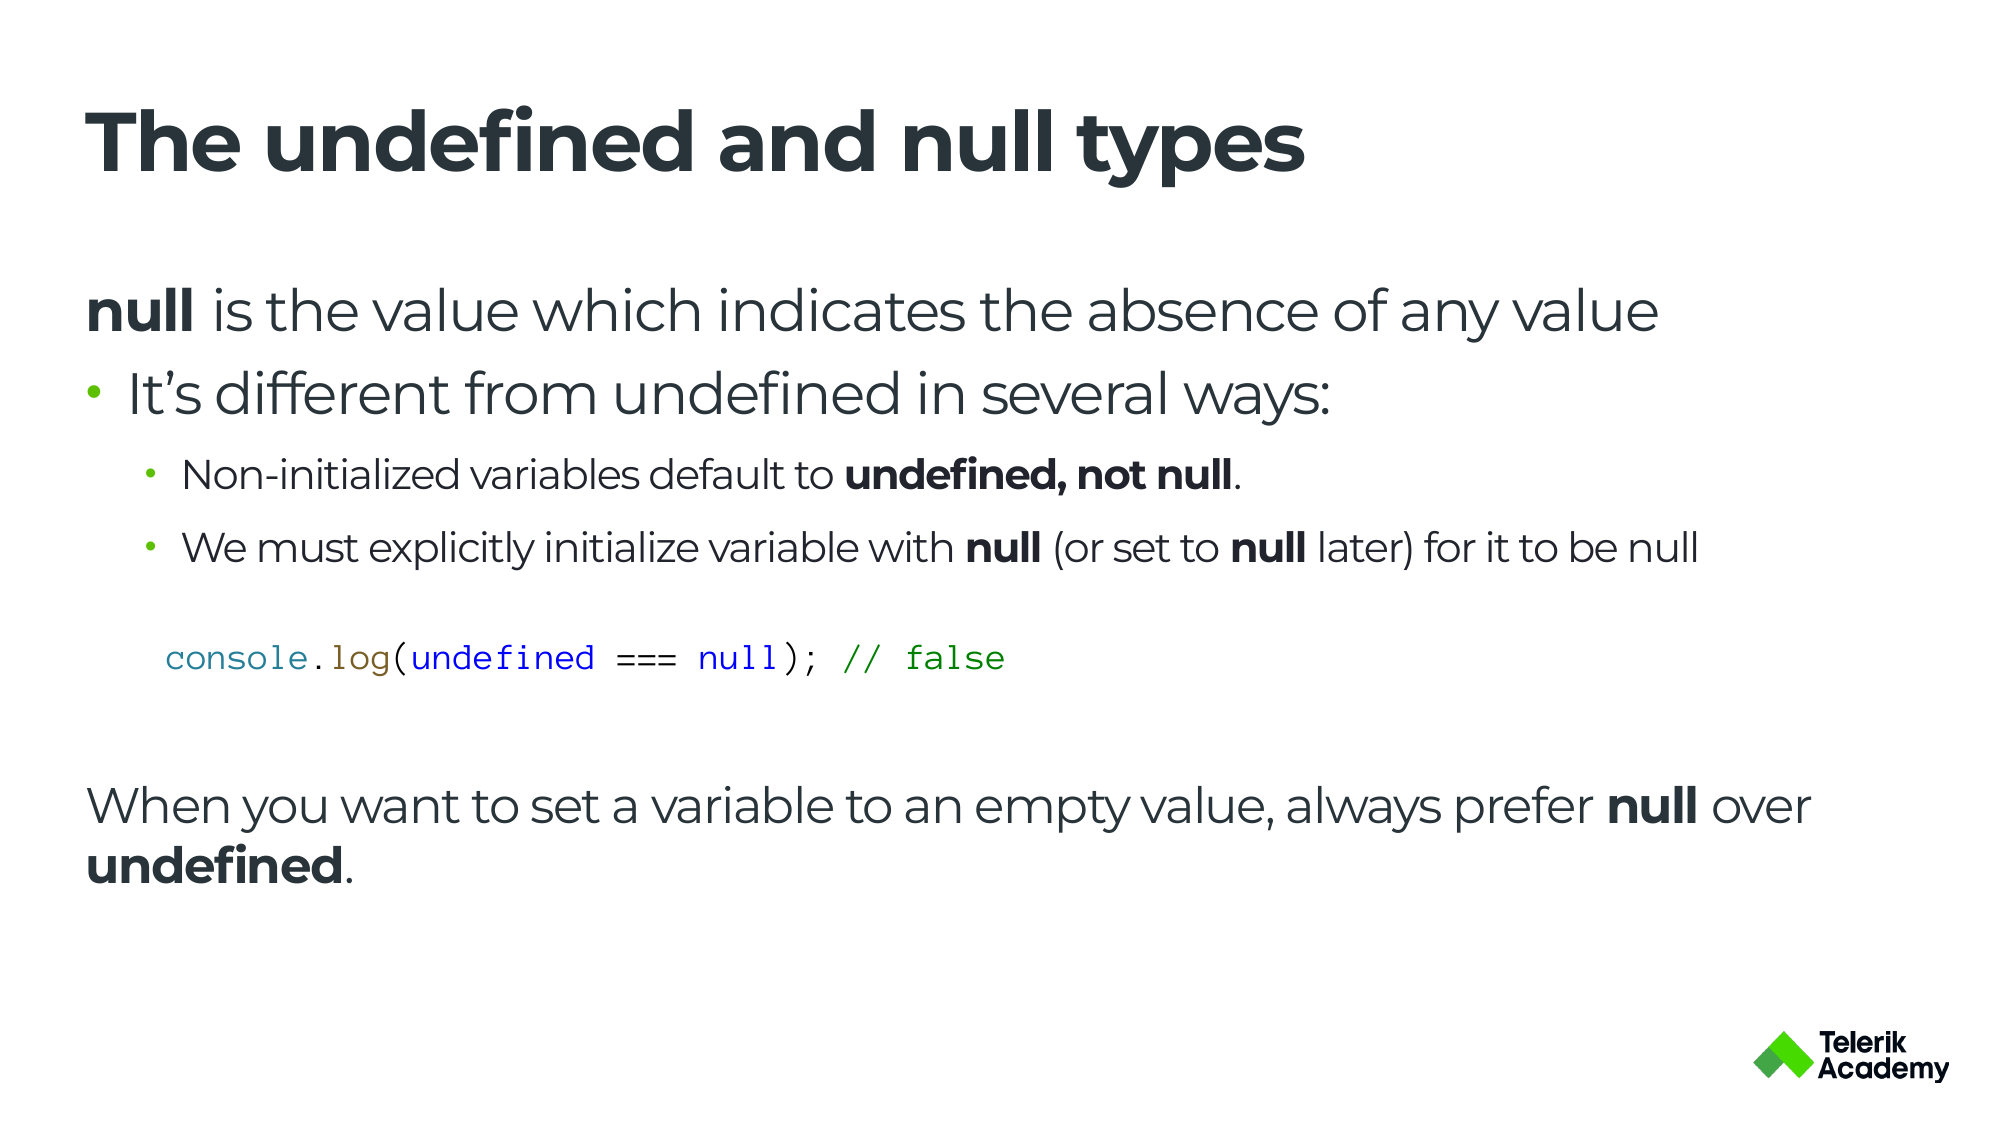

# The undefined and null types
null is the value which indicates the absence of any value
It’s different from undefined in several ways:
Non-initialized variables default to undefined, not null.
We must explicitly initialize variable with null (or set to null later) for it to be null
console.log(undefined === null); // false
When you want to set a variable to an empty value, always prefer null over undefined.